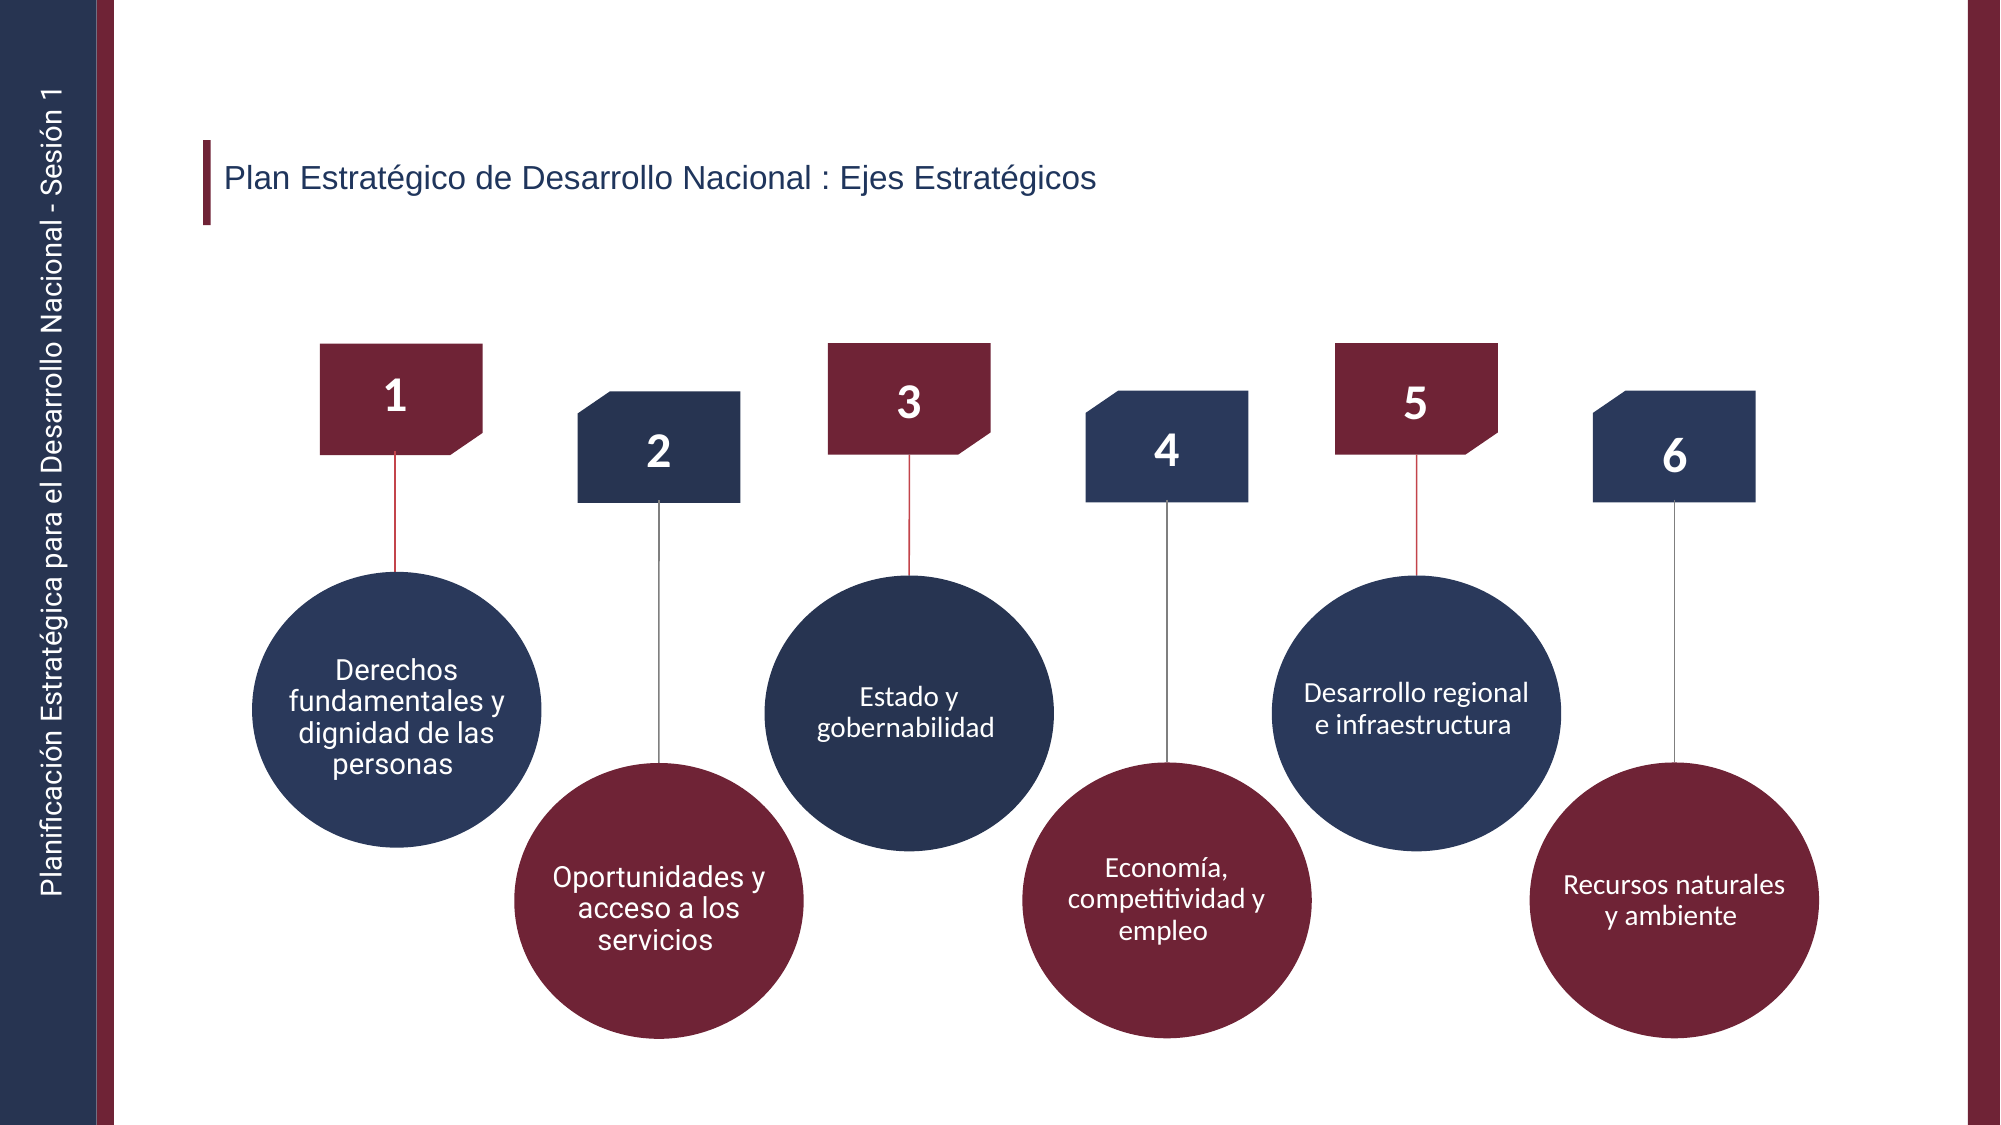

Plan Estratégico de Desarrollo Nacional : Ejes Estratégicos

1
3
5
4
2
6
Derechos fundamentales y dignidad de las personas
Desarrollo regional e infraestructura
Estado y gobernabilidad
Economía, competitividad y empleo
Oportunidades y acceso a los servicios
Recursos naturales y ambiente